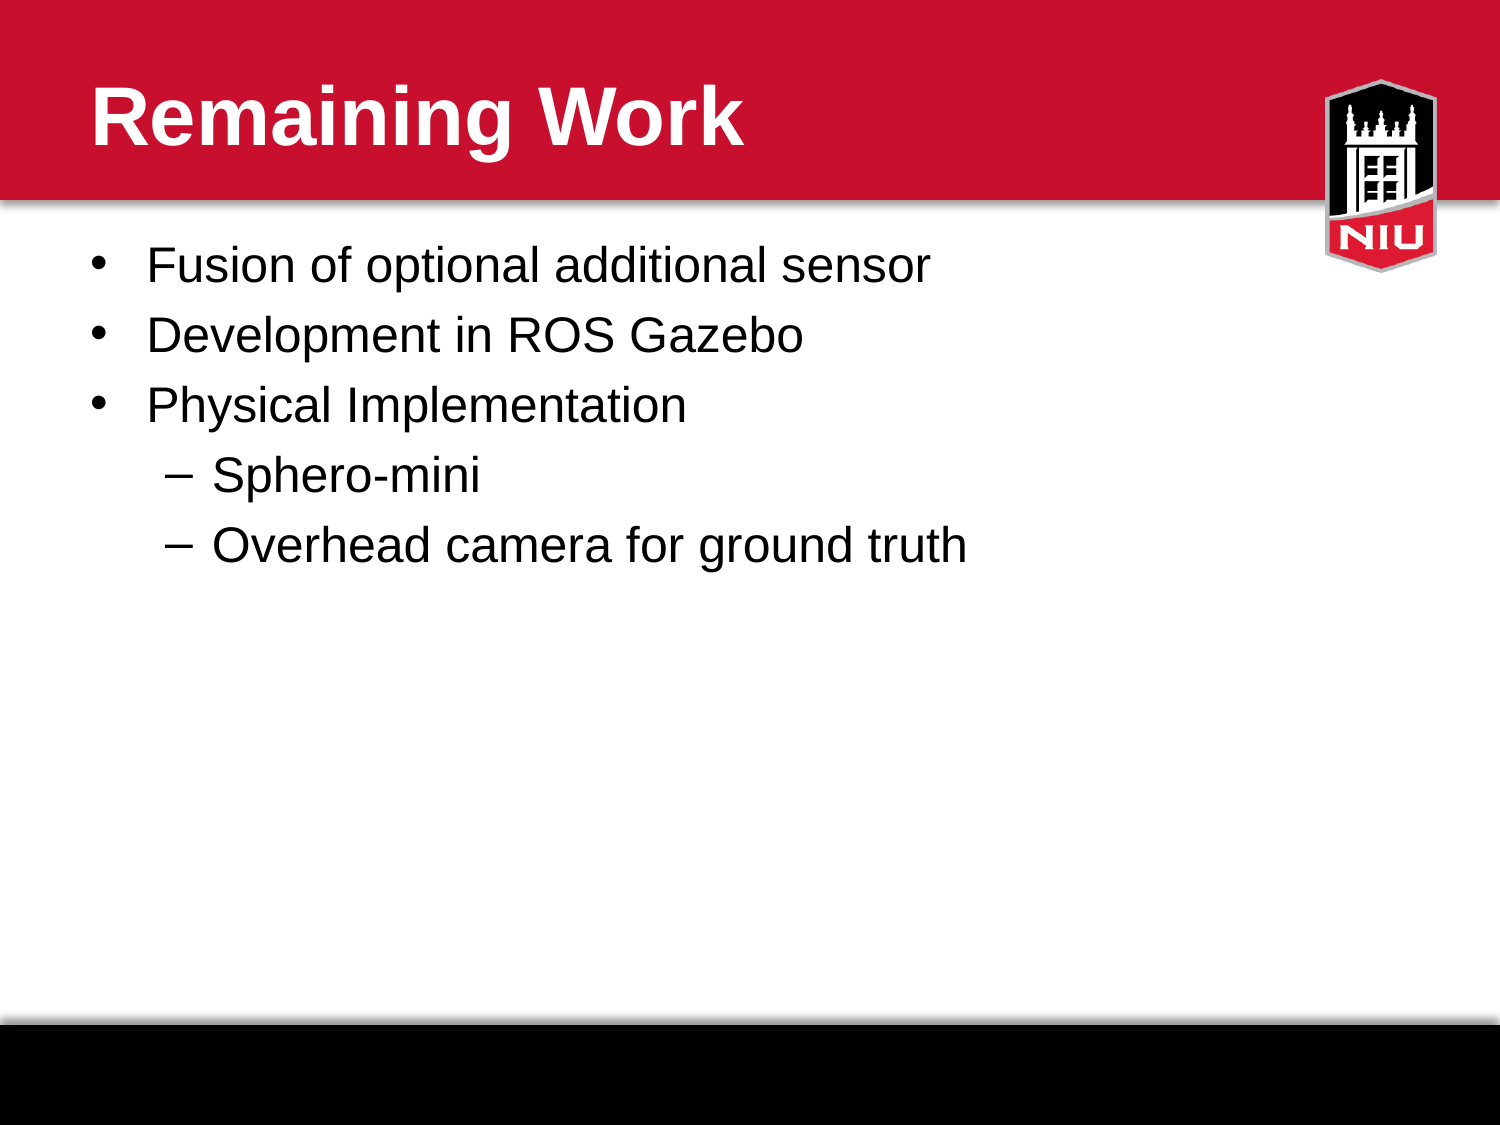

# Remaining Work
Fusion of optional additional sensor
Development in ROS Gazebo
Physical Implementation
Sphero-mini
Overhead camera for ground truth